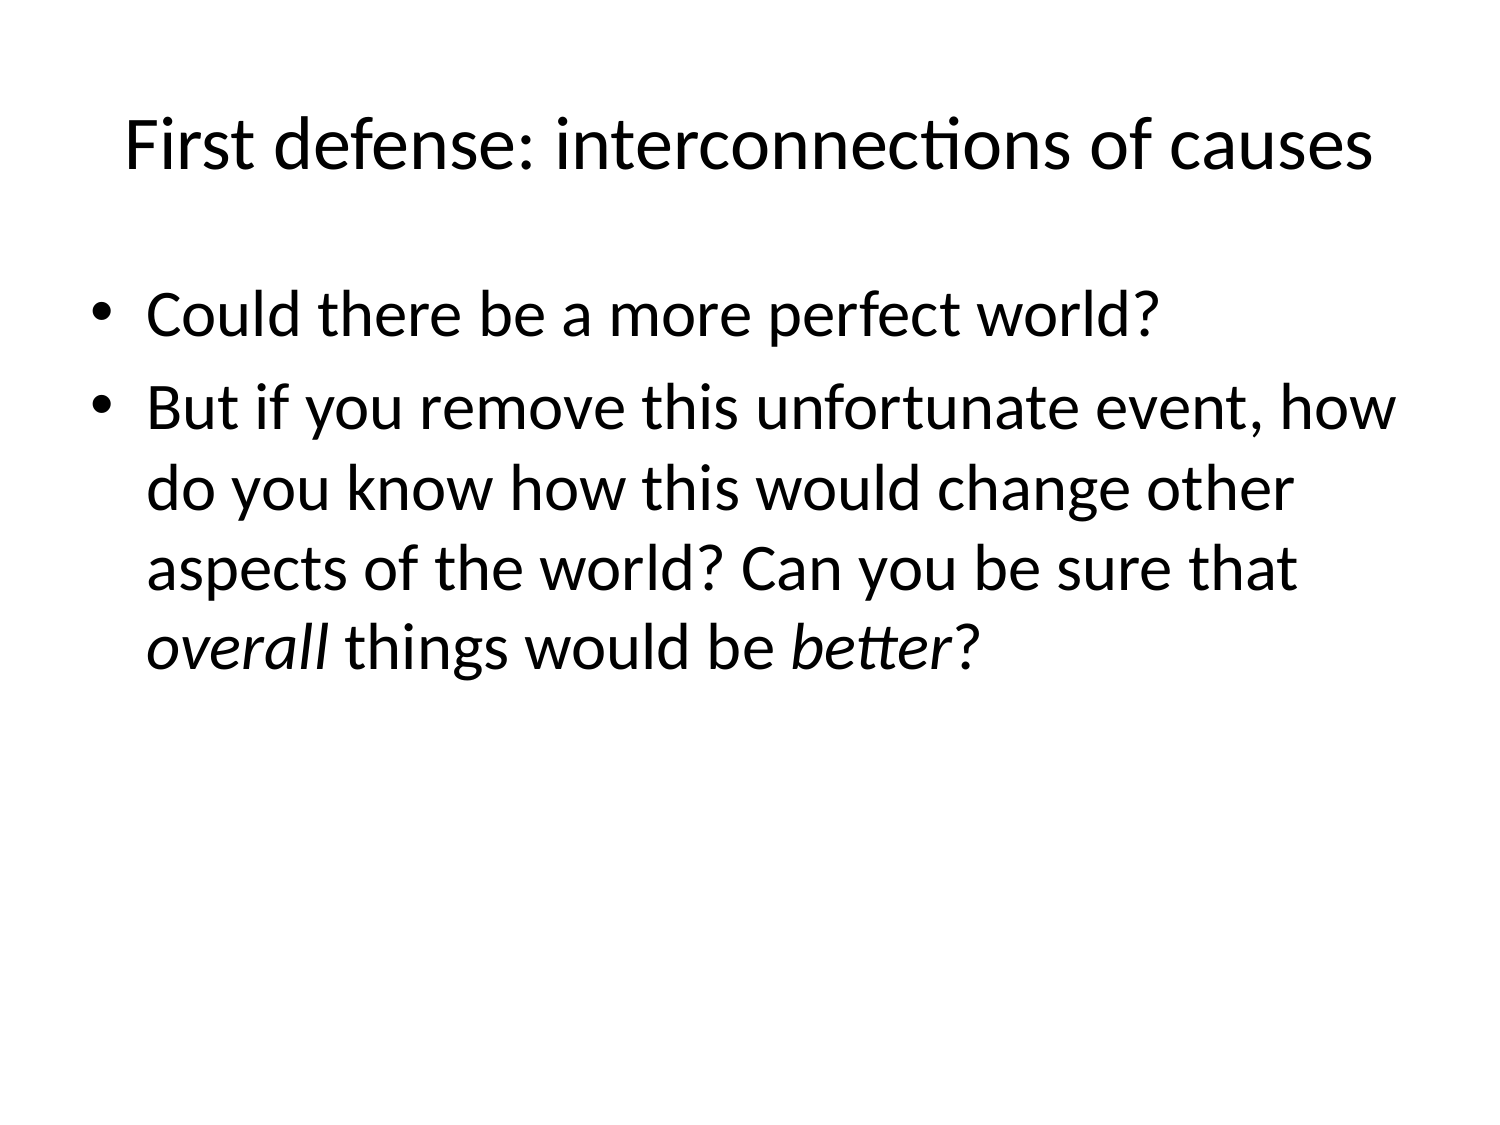

# First defense: interconnections of causes
Could there be a more perfect world?
But if you remove this unfortunate event, how do you know how this would change other aspects of the world? Can you be sure that overall things would be better?